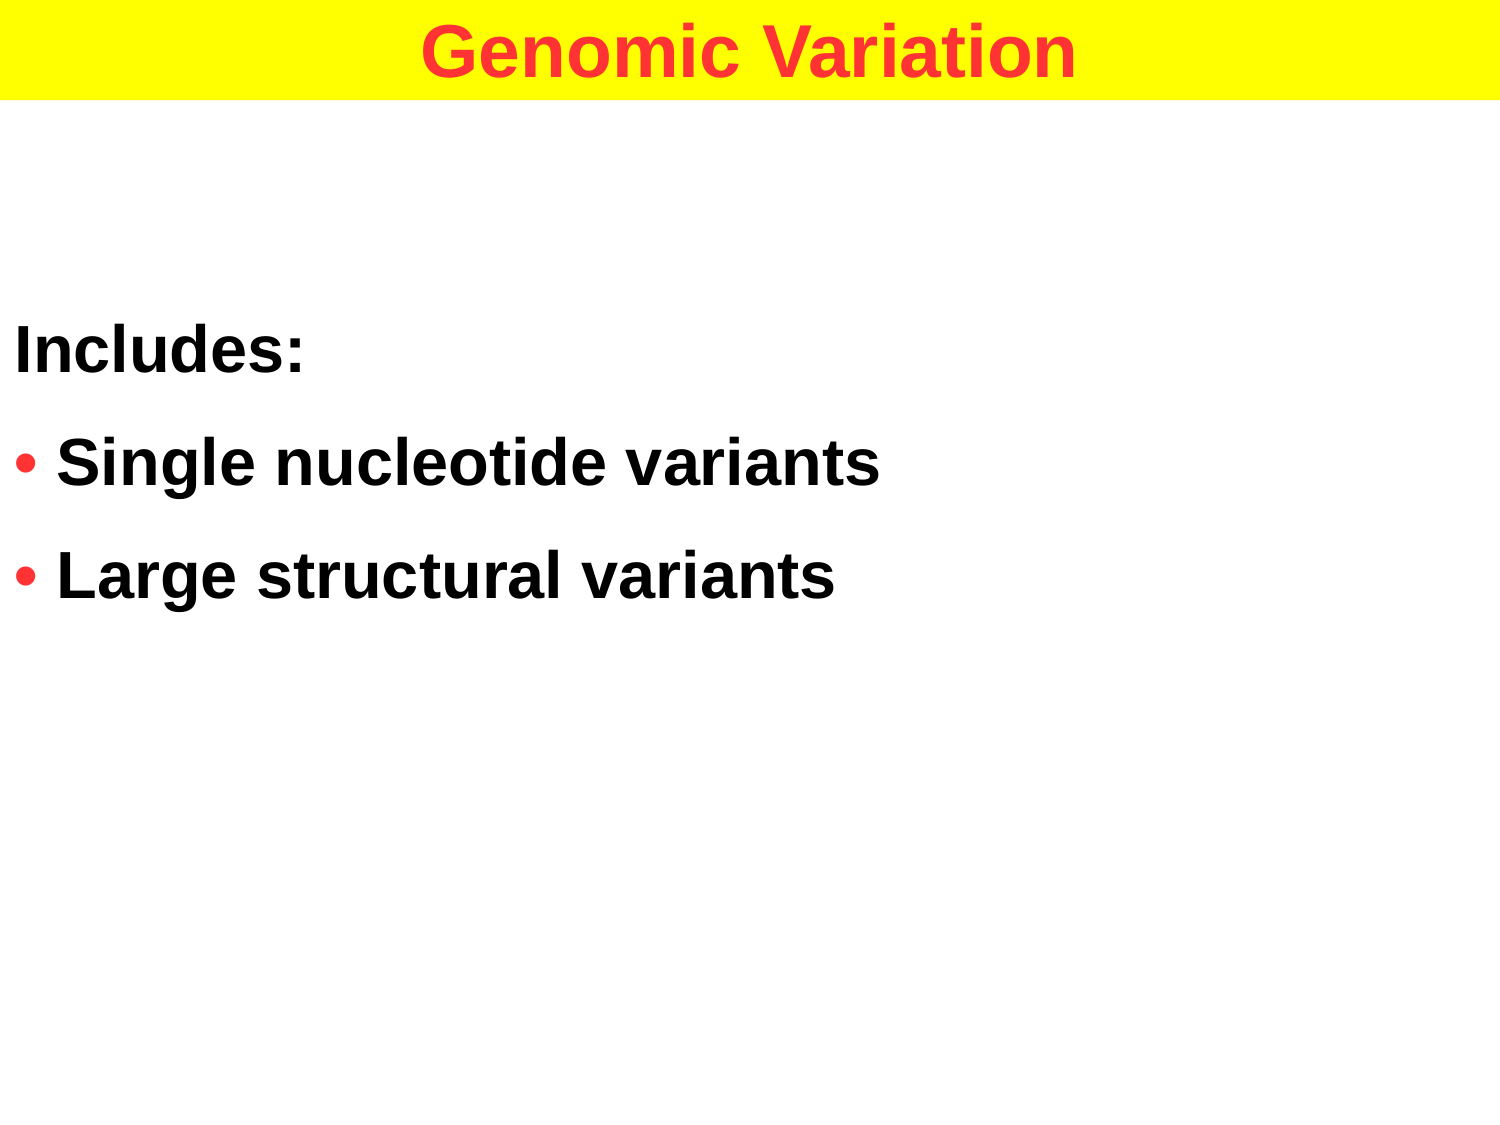

Genomic Variation
Includes:
• Single nucleotide variants
• Large structural variants